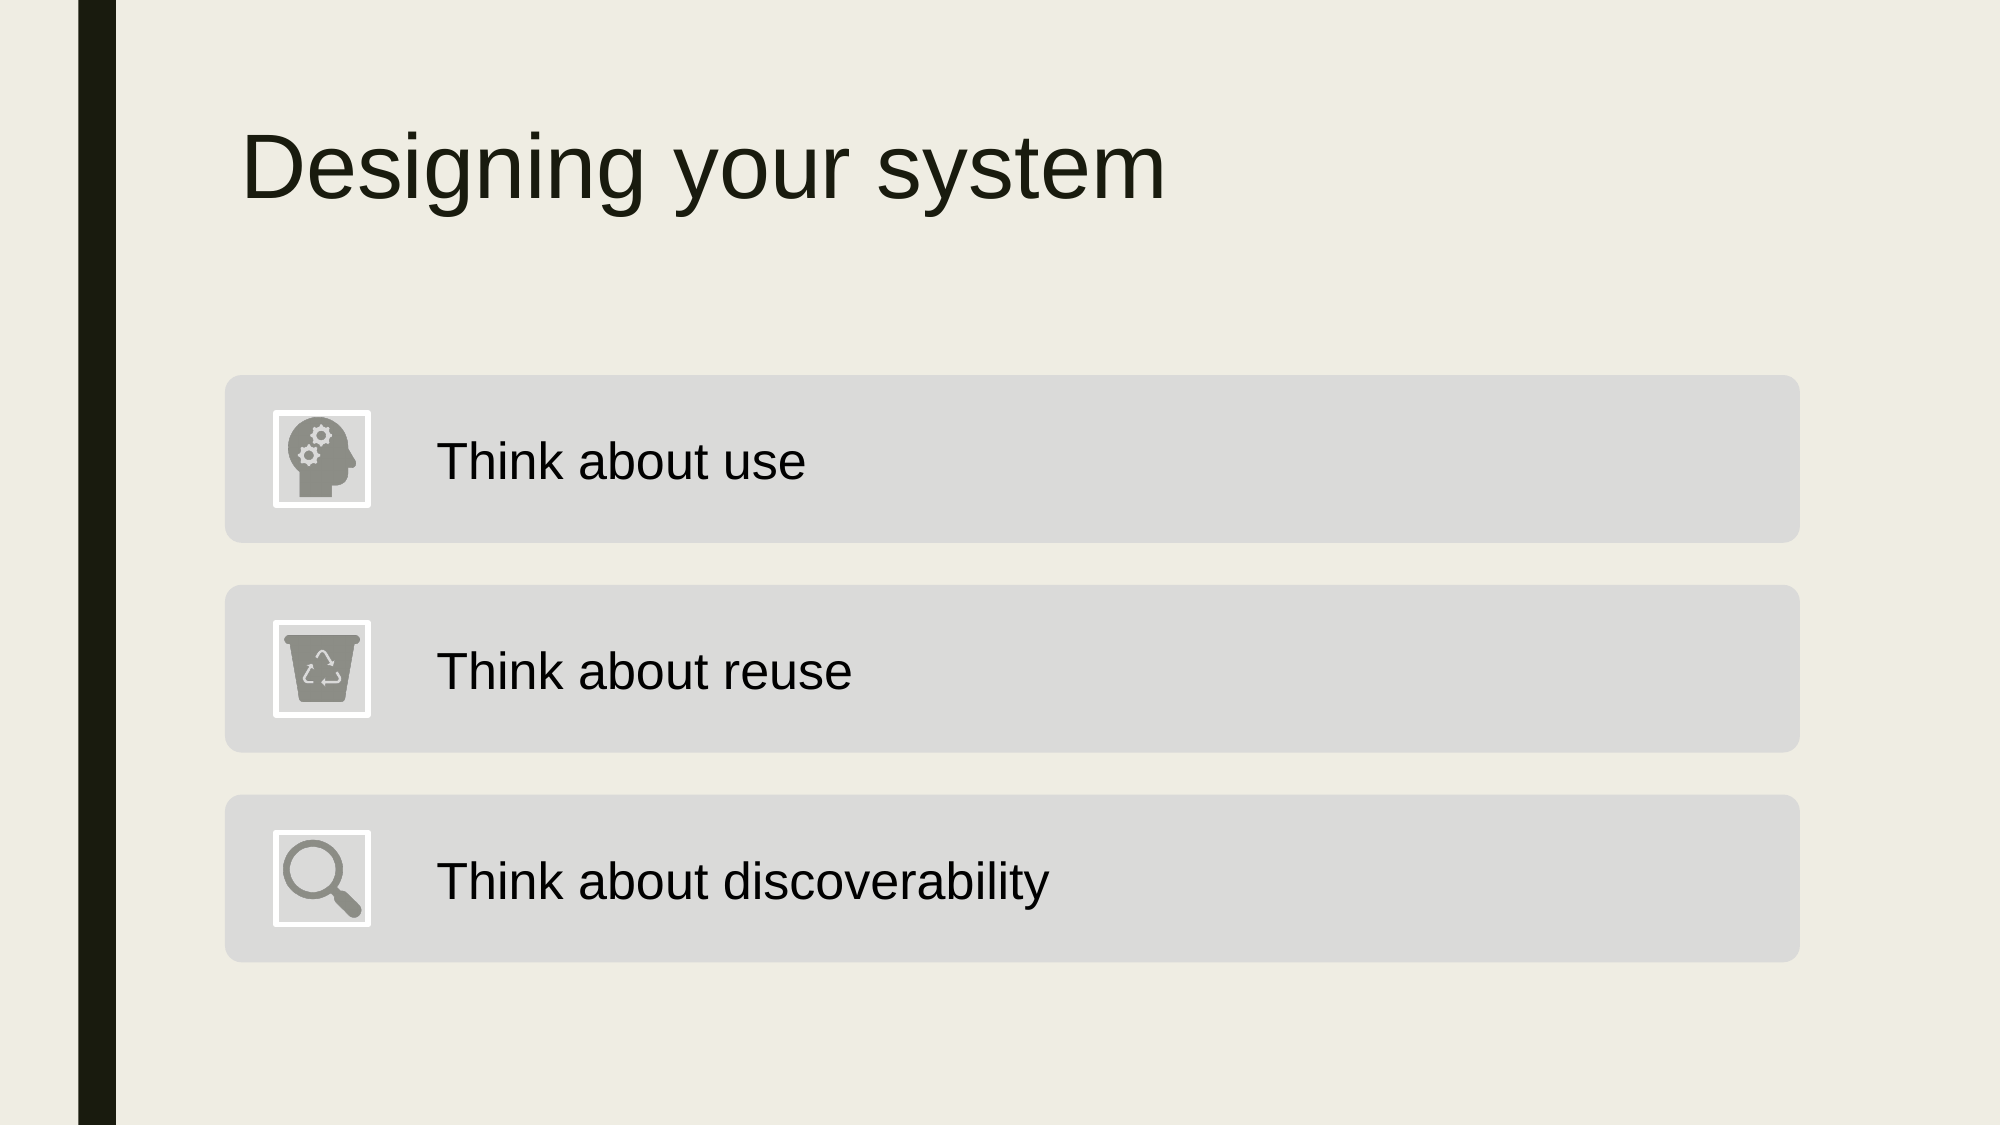

# Designing your system
Think about use
Think about reuse
Think about discoverability